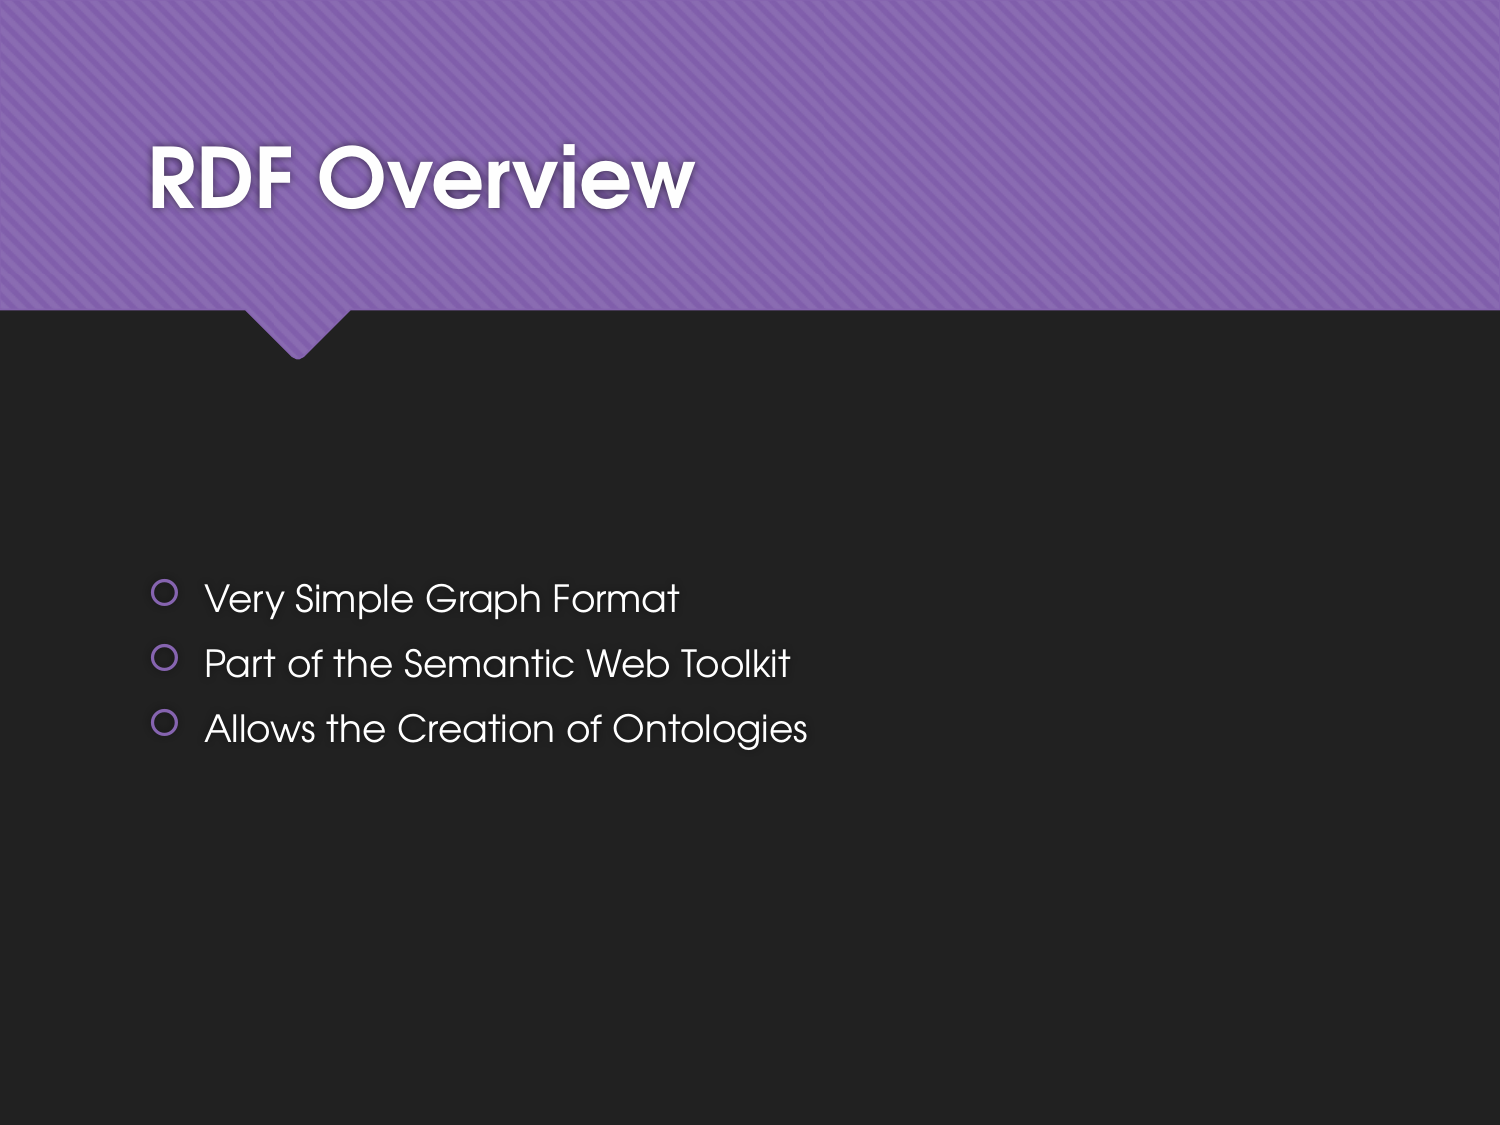

# RDF Overview
Very Simple Graph Format
Part of the Semantic Web Toolkit
Allows the Creation of Ontologies